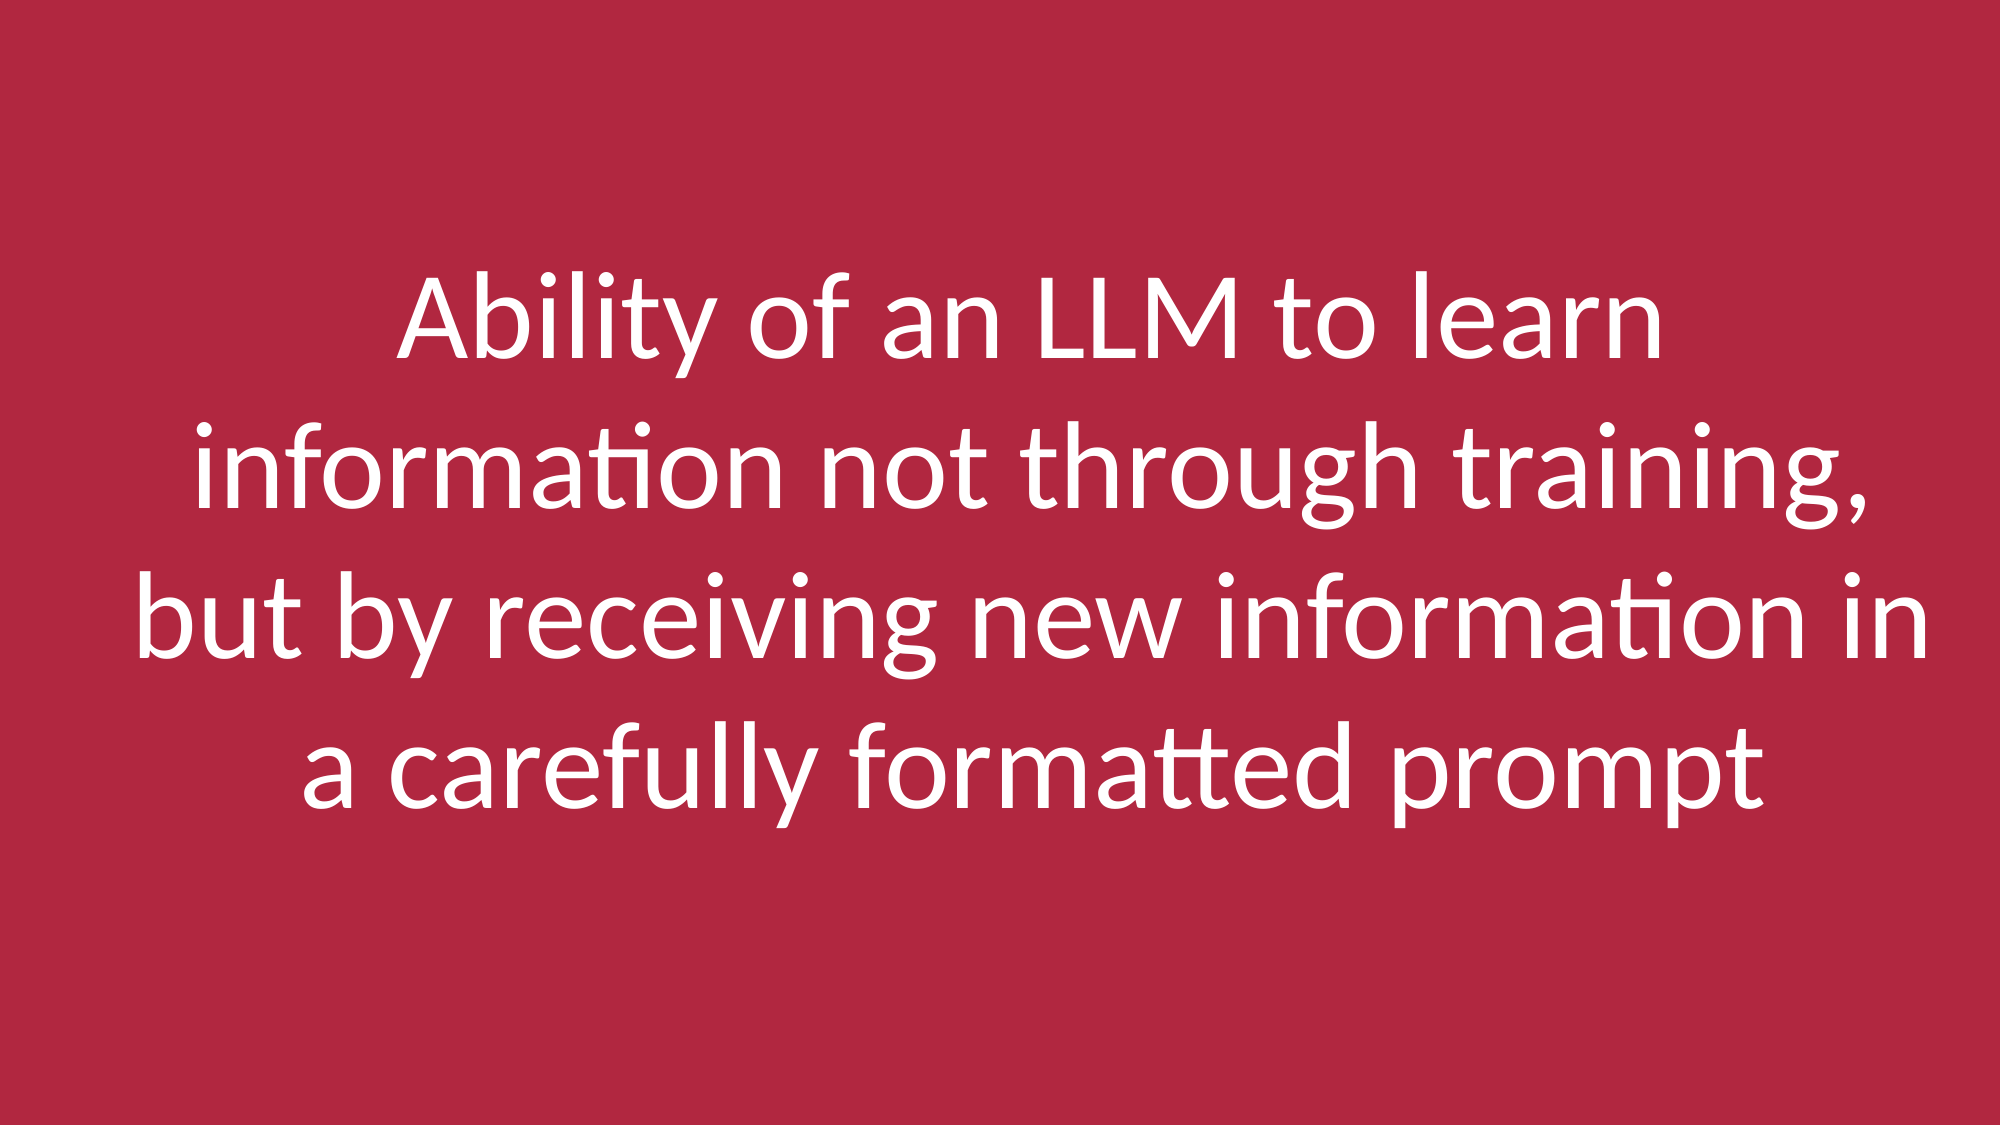

Ability of an LLM to learn information not through training, but by receiving new information in a carefully formatted prompt